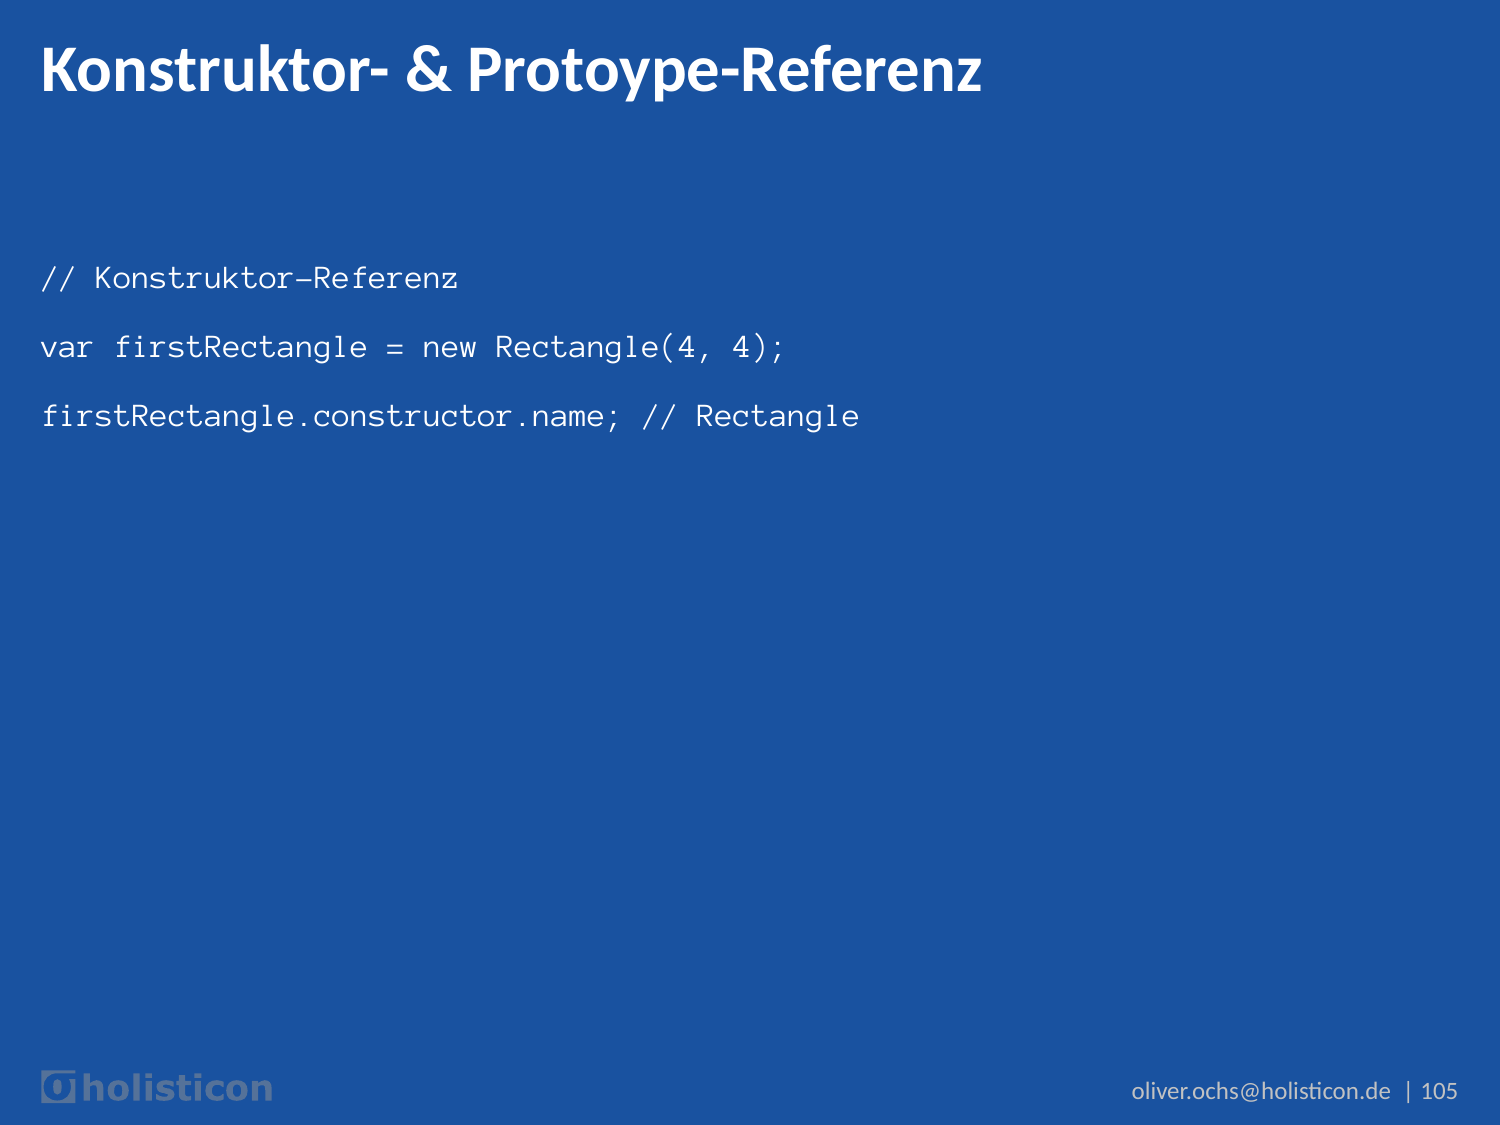

# Konstruktor- & Protoype-Referenz
// Konstruktor-Referenz
var firstRectangle = new Rectangle(4, 4);
firstRectangle.constructor.name; // Rectangle